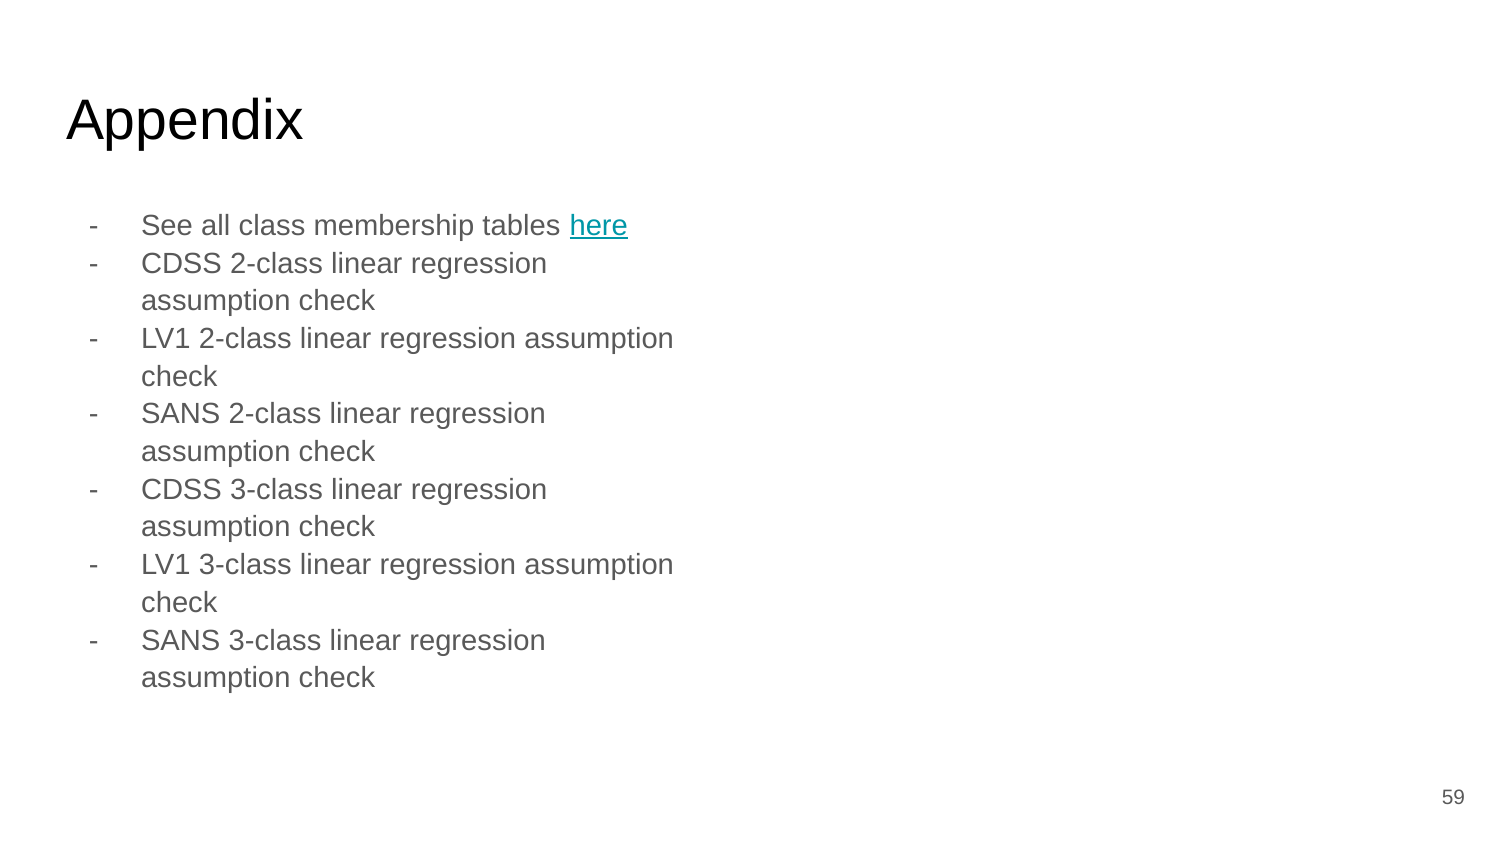

# Appendix

See all class membership tables here
CDSS 2-class linear regression assumption check
LV1 2-class linear regression assumption check
SANS 2-class linear regression assumption check
CDSS 3-class linear regression assumption check
LV1 3-class linear regression assumption check
SANS 3-class linear regression assumption check
59